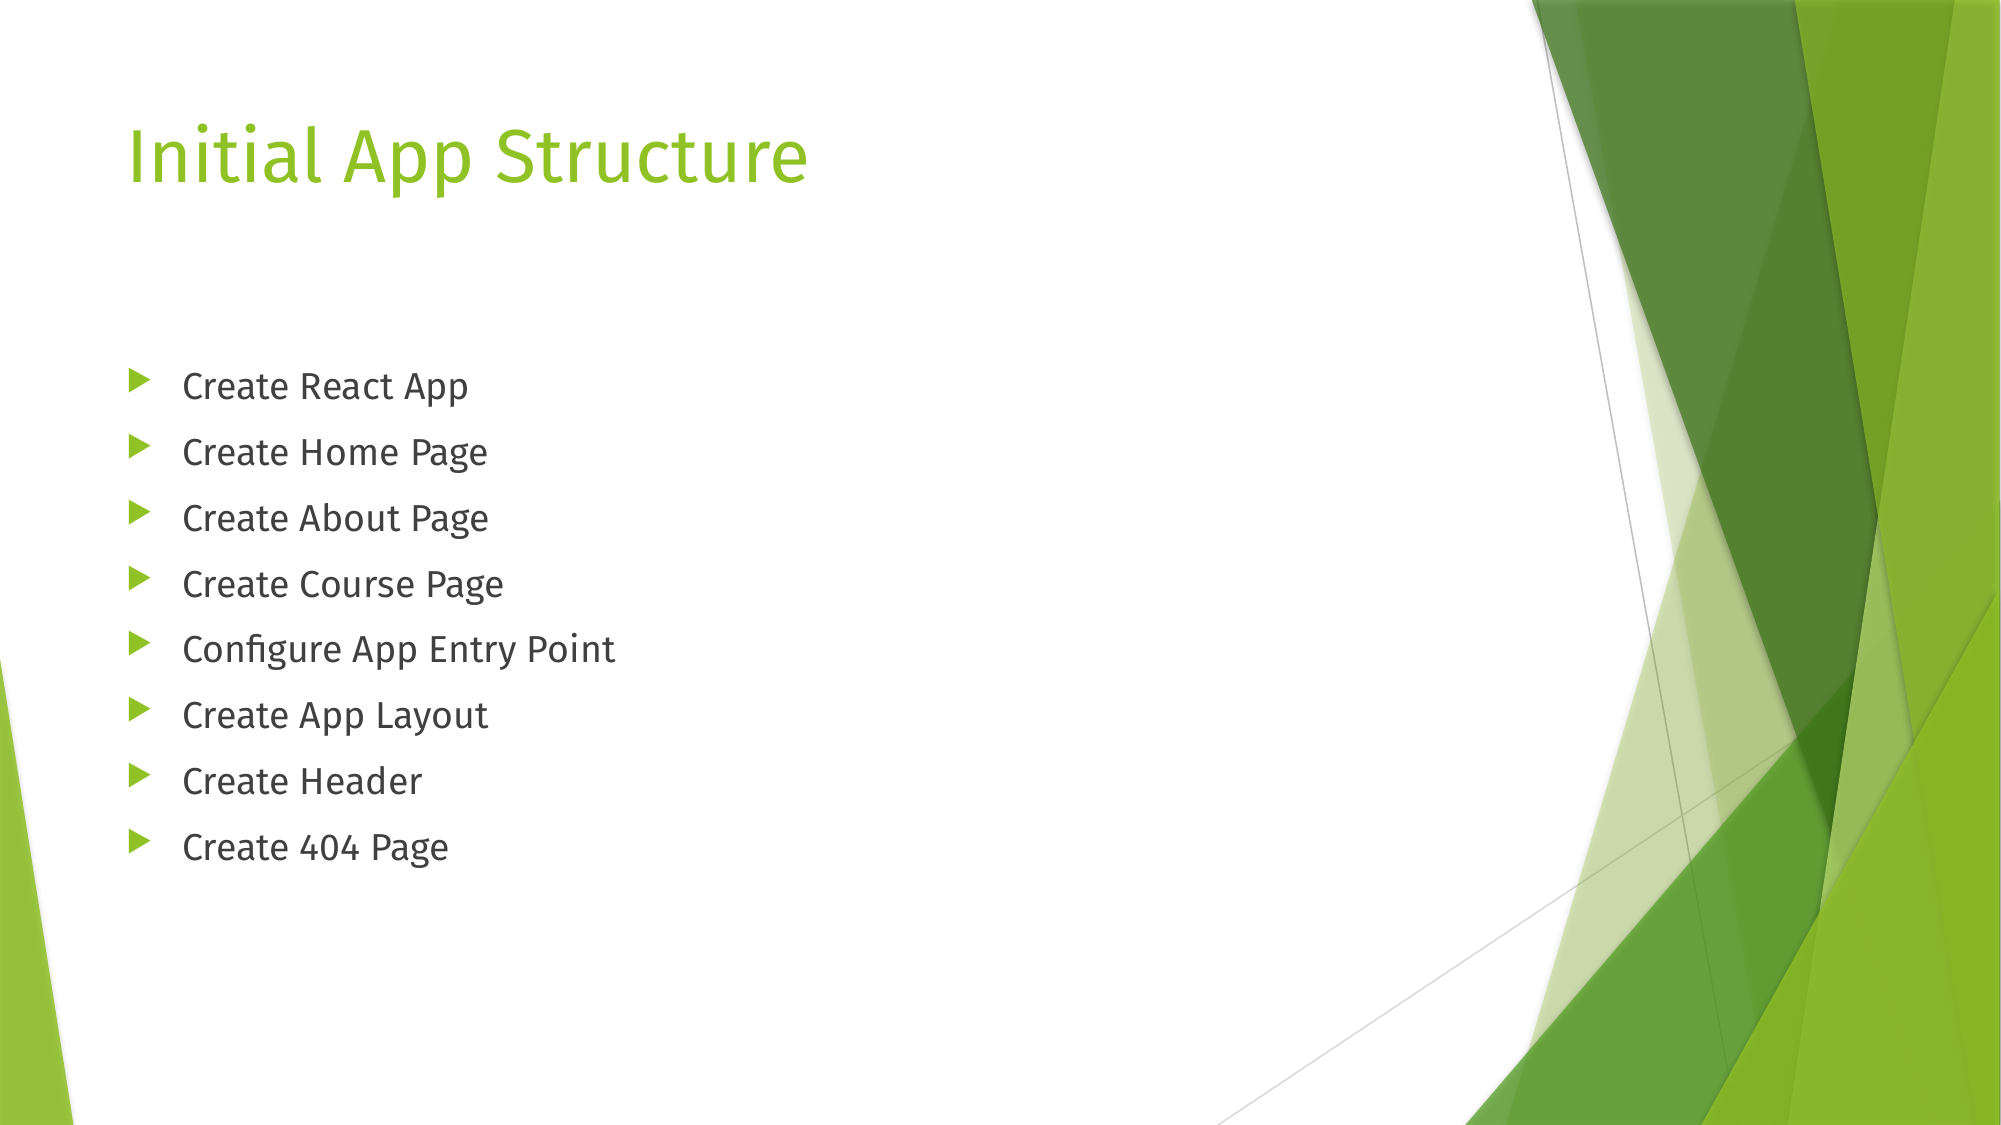

# Initial App Structure
Create React App
Create Home Page
Create About Page
Create Course Page
Configure App Entry Point
Create App Layout
Create Header
Create 404 Page